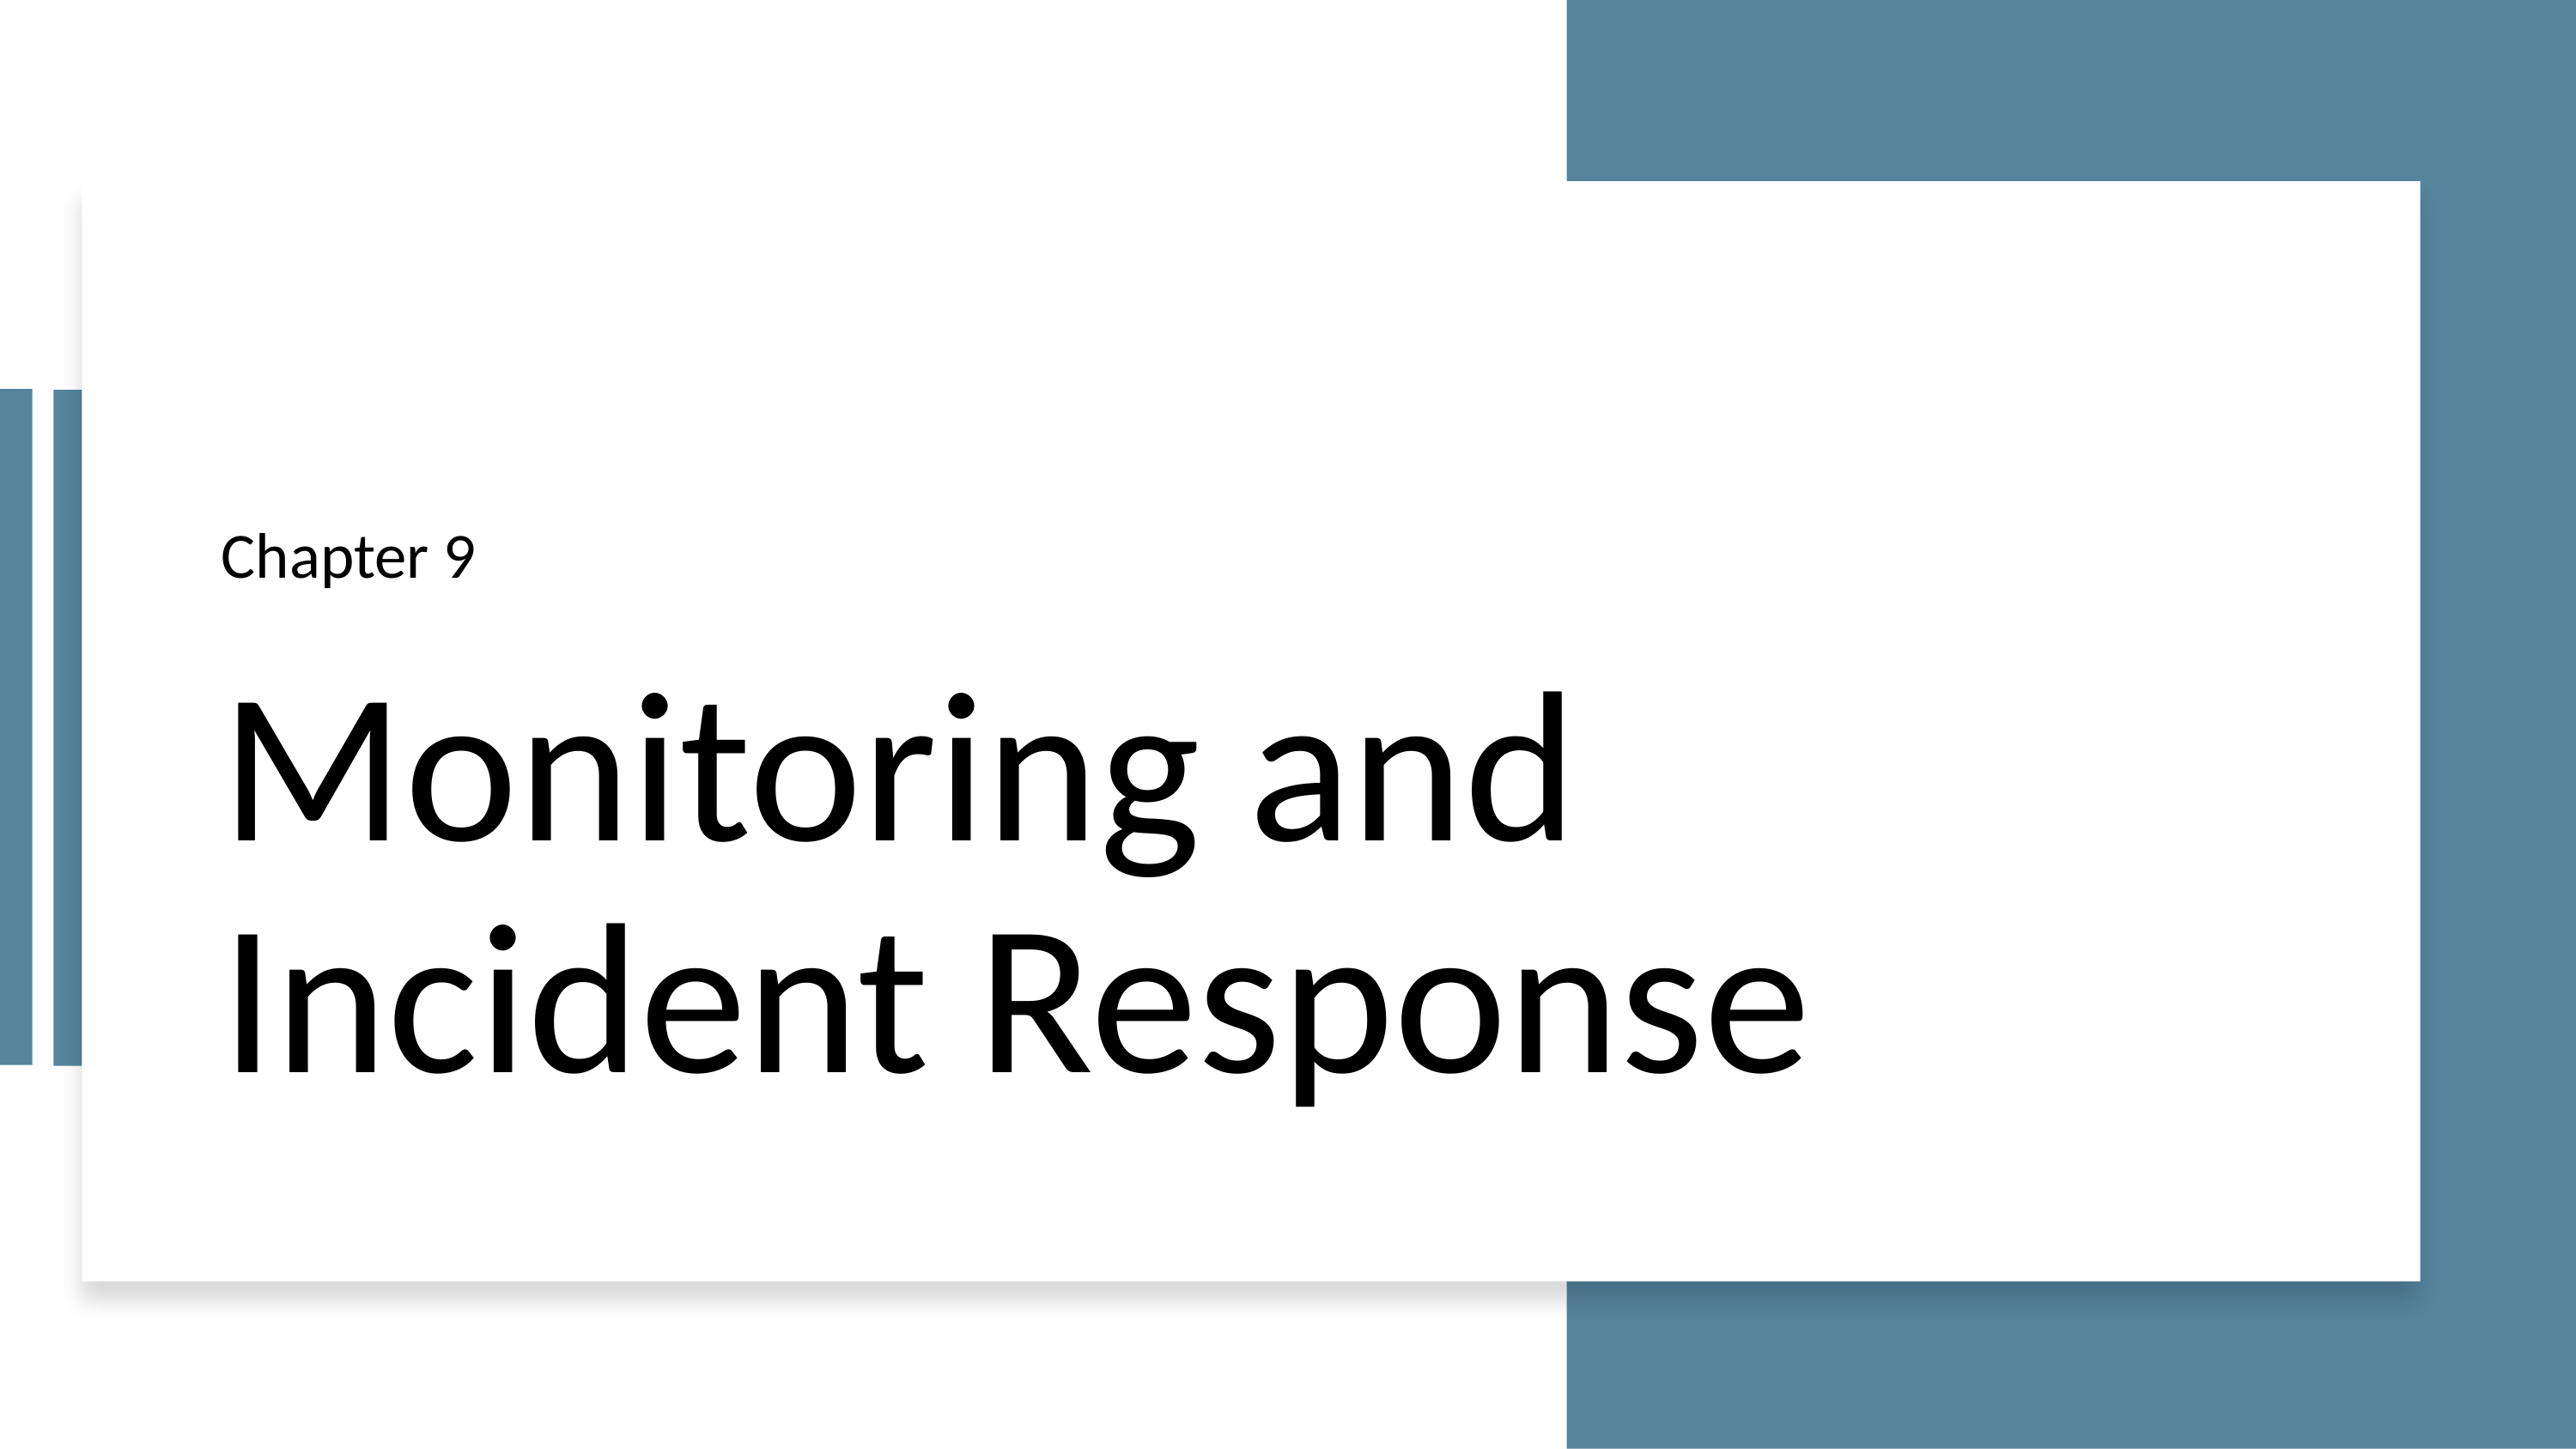

Chapter 9
# Monitoring and Incident Response